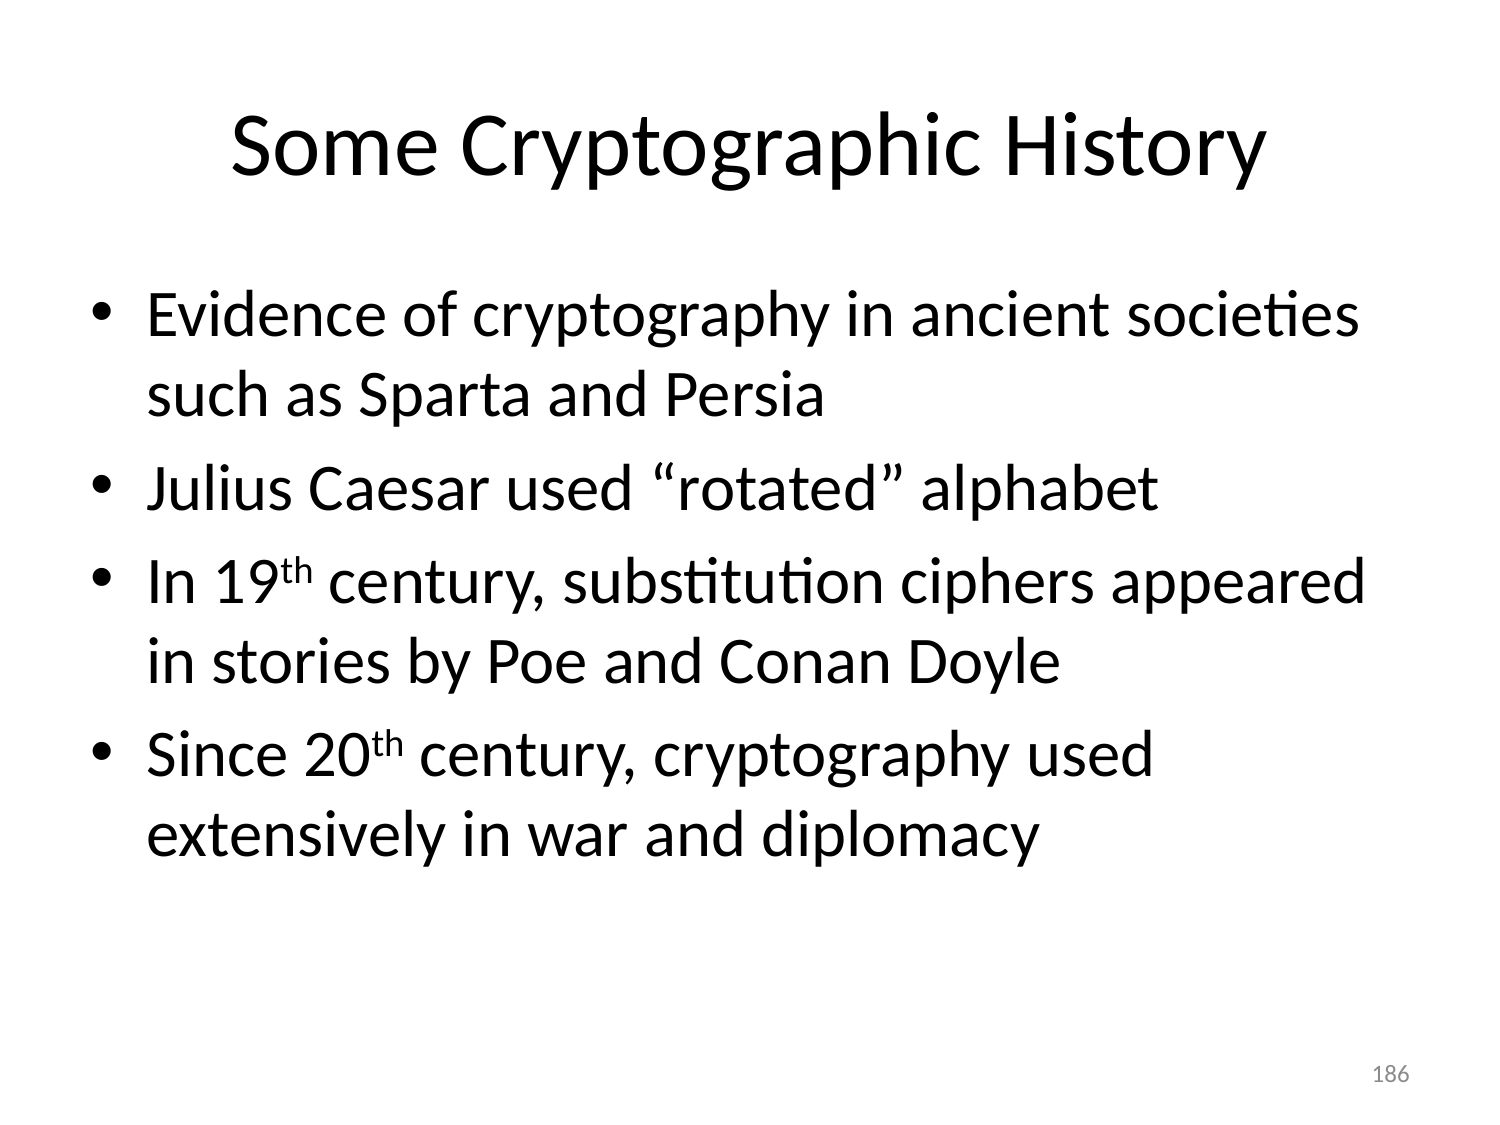

# Some Cryptographic History
Evidence of cryptography in ancient societies such as Sparta and Persia
Julius Caesar used “rotated” alphabet
In 19th century, substitution ciphers appeared in stories by Poe and Conan Doyle
Since 20th century, cryptography used extensively in war and diplomacy
186